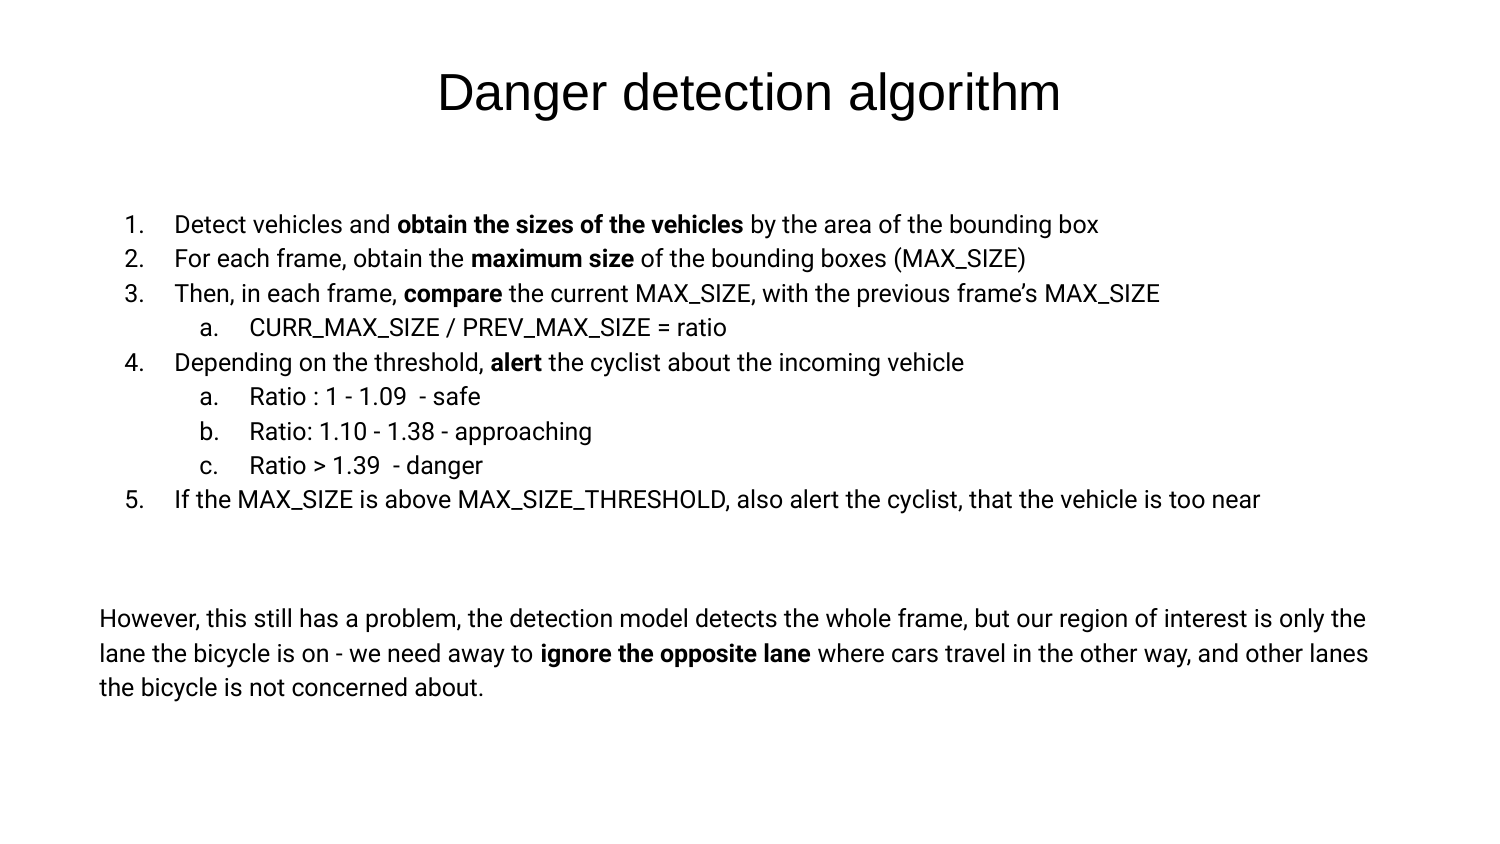

# Danger detection algorithm
Detect vehicles and obtain the sizes of the vehicles by the area of the bounding box
For each frame, obtain the maximum size of the bounding boxes (MAX_SIZE)
Then, in each frame, compare the current MAX_SIZE, with the previous frame’s MAX_SIZE
CURR_MAX_SIZE / PREV_MAX_SIZE = ratio
Depending on the threshold, alert the cyclist about the incoming vehicle
Ratio : 1 - 1.09  - safe
Ratio: 1.10 - 1.38 - approaching
Ratio > 1.39  - danger
If the MAX_SIZE is above MAX_SIZE_THRESHOLD, also alert the cyclist, that the vehicle is too near

However, this still has a problem, the detection model detects the whole frame, but our region of interest is only the lane the bicycle is on - we need away to ignore the opposite lane where cars travel in the other way, and other lanes the bicycle is not concerned about.